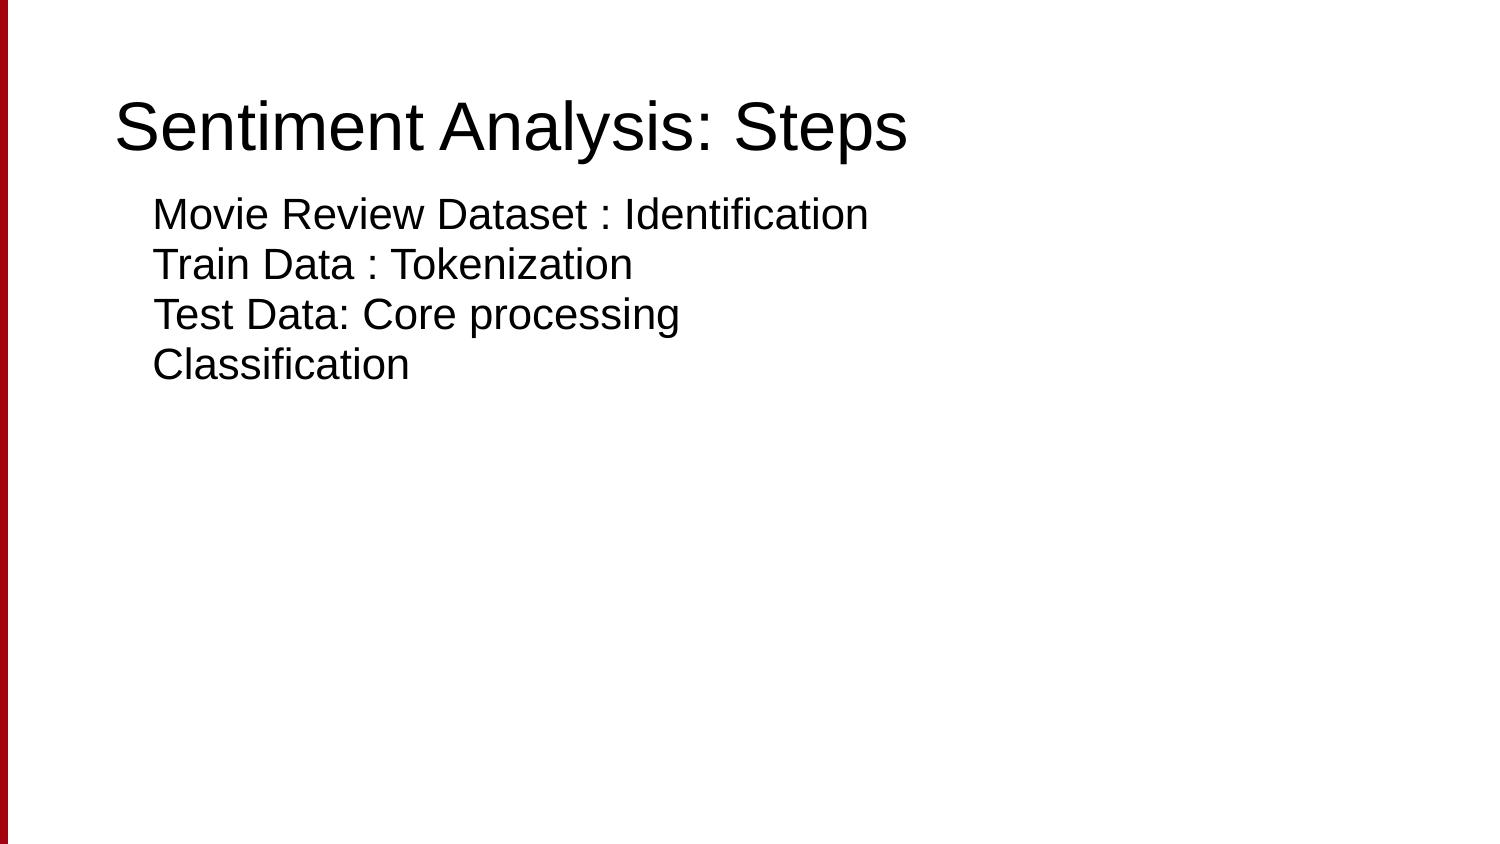

Sentiment Analysis: Steps
Movie Review Dataset : Identification
Train Data : Tokenization
Test Data: Core processing
Classification